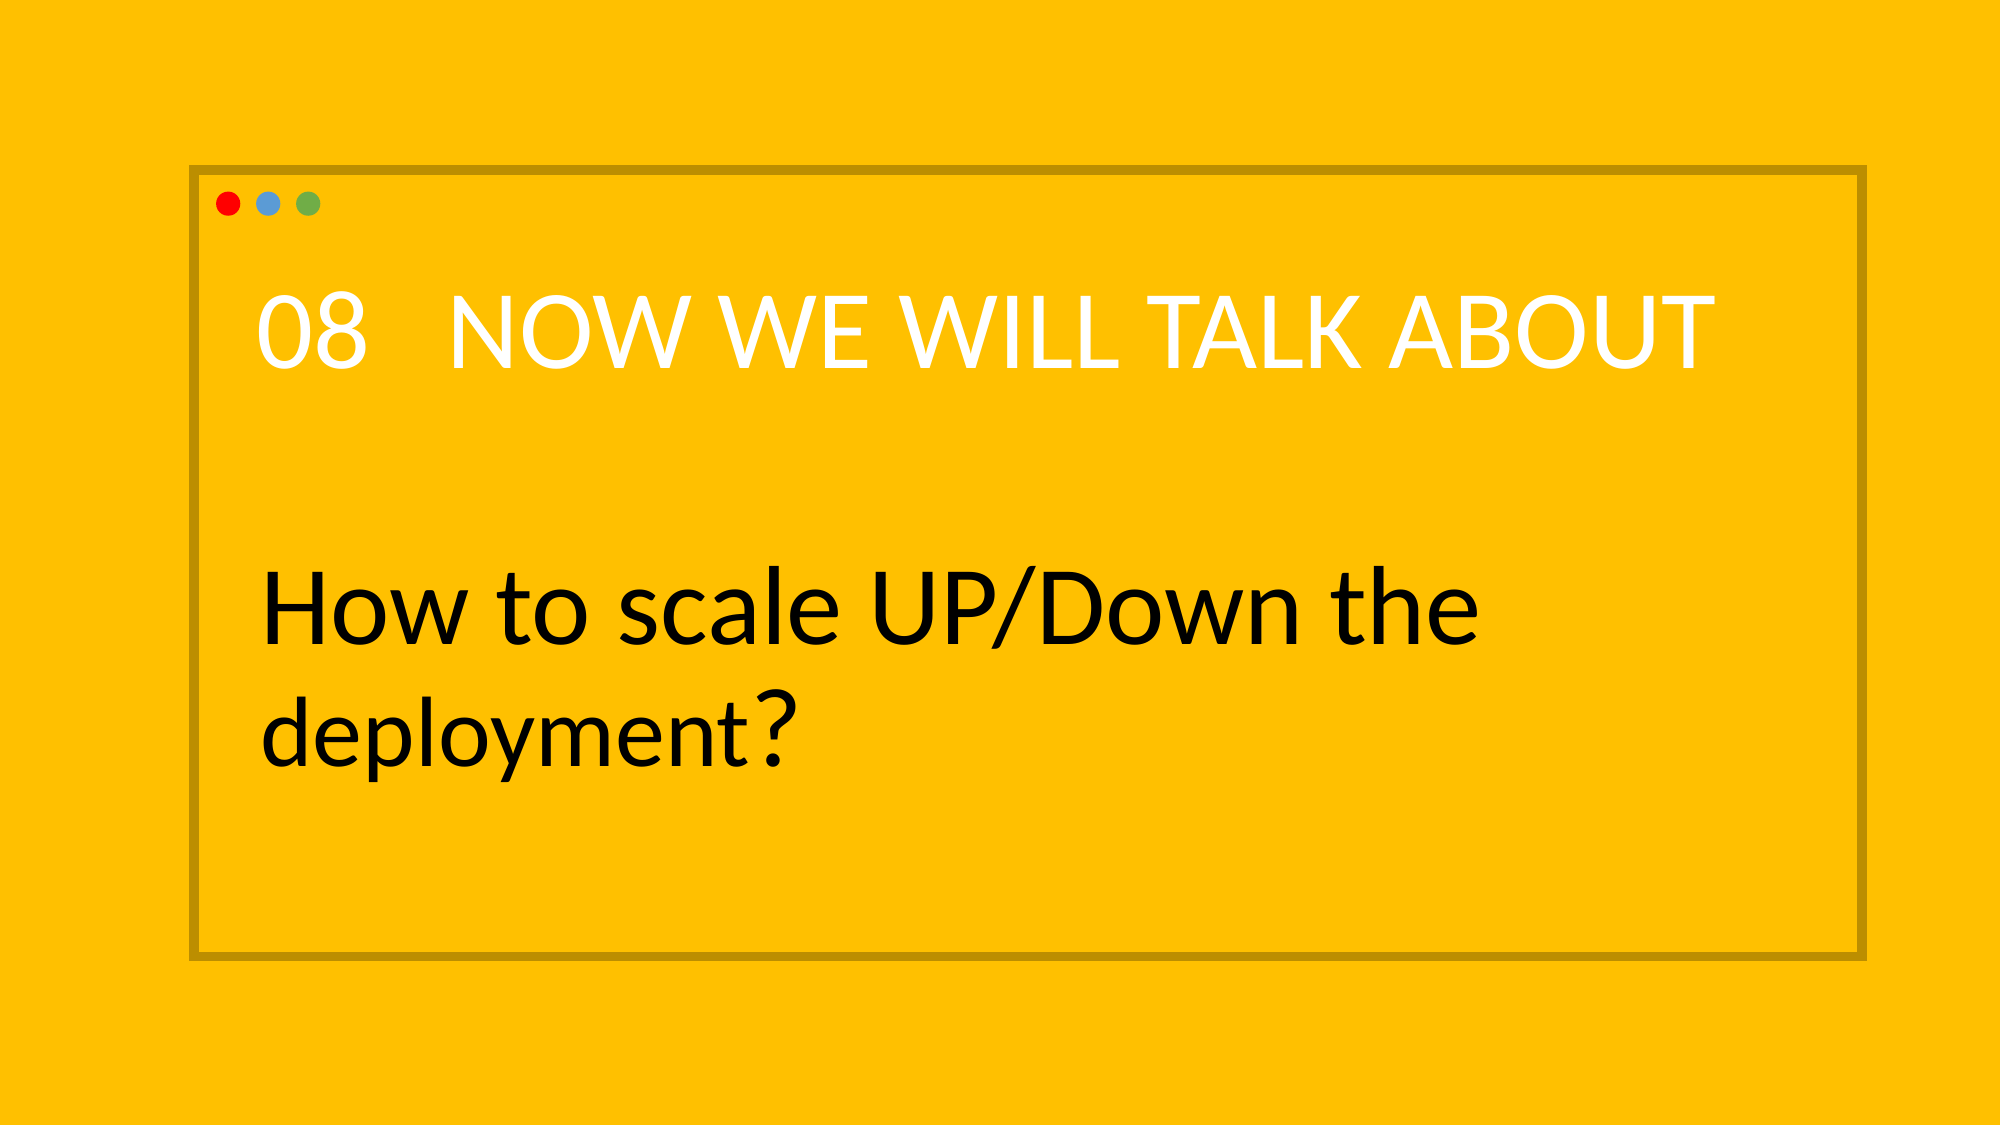

08   NOW WE WILL TALK ABOUT
How to scale UP/Down the deployment?